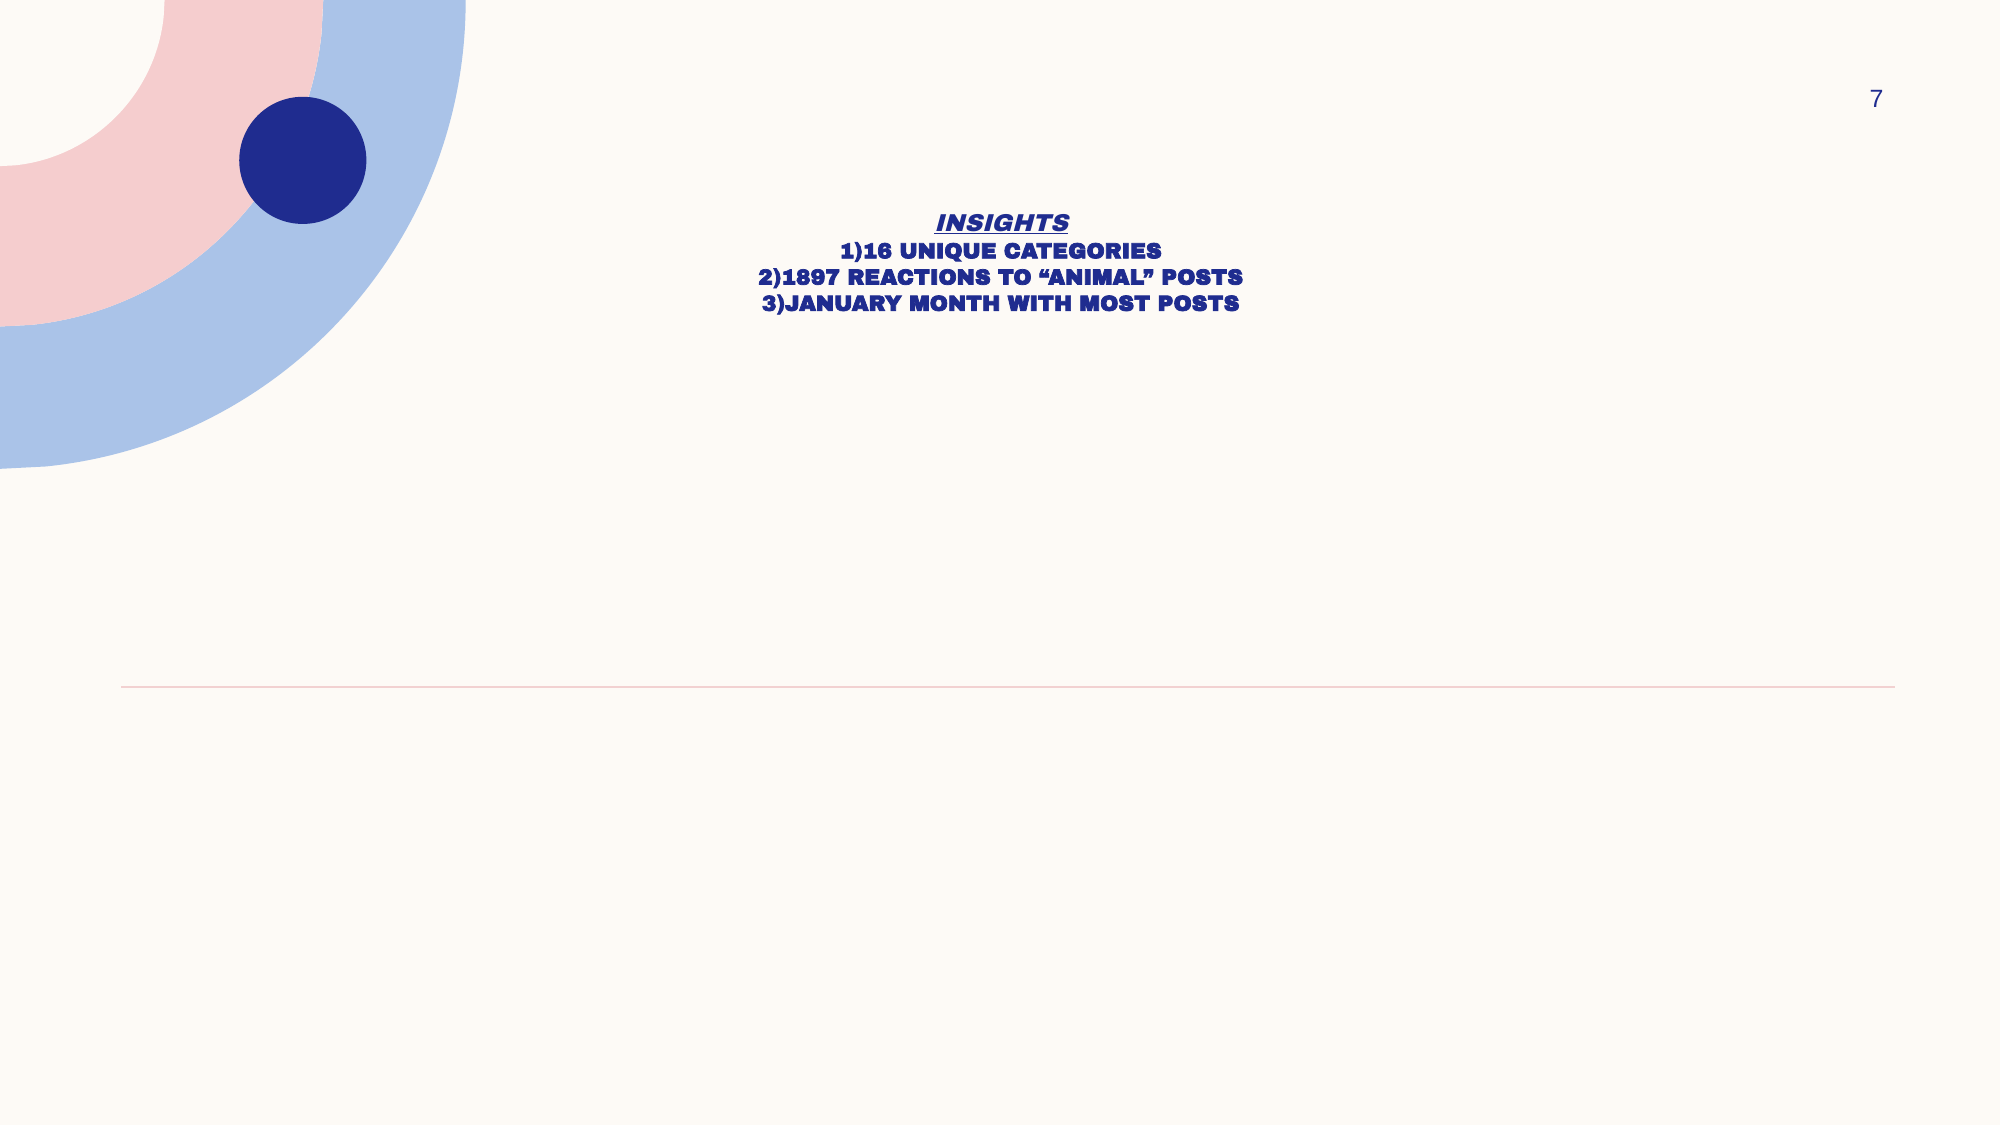

7
# INSIGHTS 1)16 UNIQUE CATEGORIEs 2)1897 Reactions to “Animal” Posts 3)January month with most posts